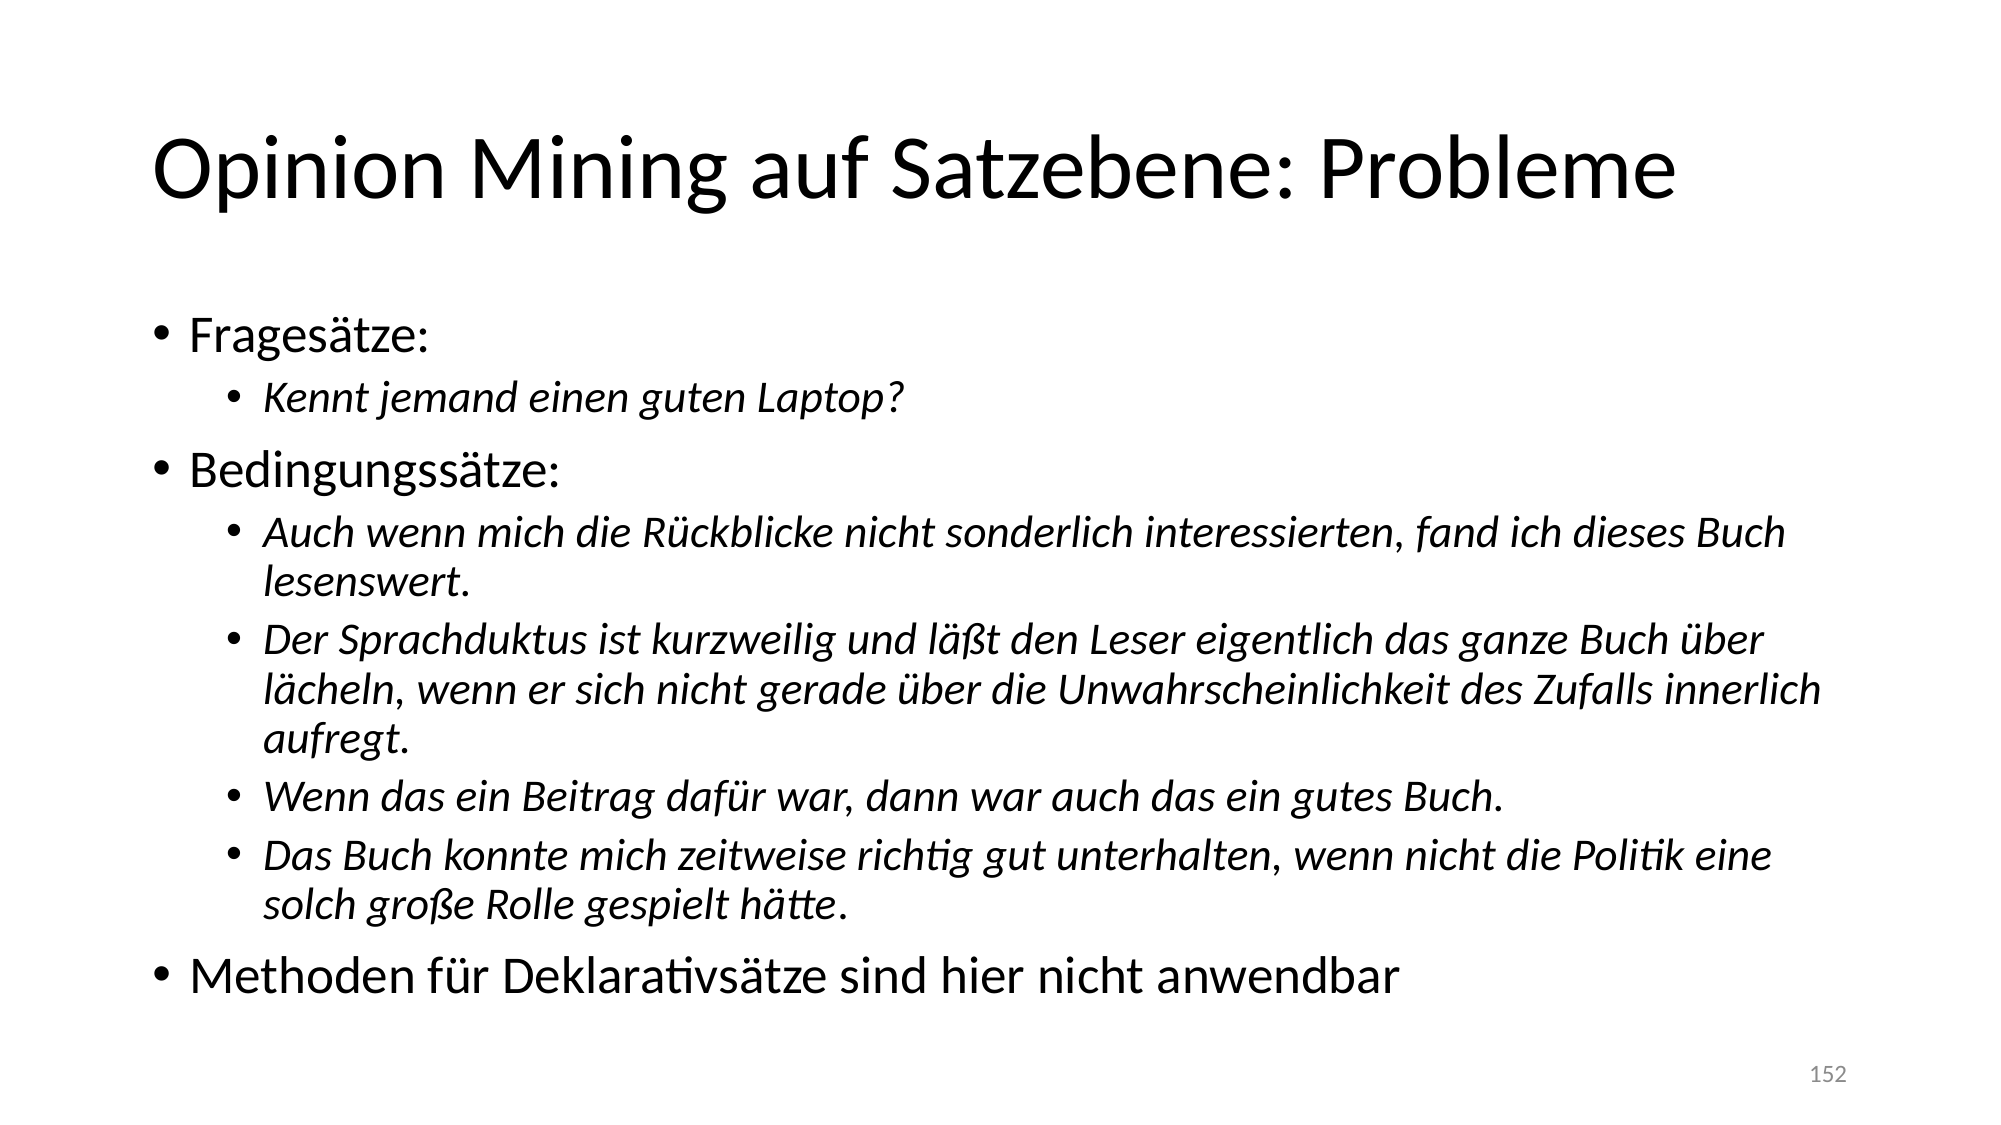

# Opinion Mining auf Satzebene: Probleme
Fragesätze:
Kennt jemand einen guten Laptop?
Bedingungssätze:
Auch wenn mich die Rückblicke nicht sonderlich interessierten, fand ich dieses Buch lesenswert.
Der Sprachduktus ist kurzweilig und läßt den Leser eigentlich das ganze Buch über lächeln, wenn er sich nicht gerade über die Unwahrscheinlichkeit des Zufalls innerlich aufregt.
Wenn das ein Beitrag dafür war, dann war auch das ein gutes Buch.
Das Buch konnte mich zeitweise richtig gut unterhalten, wenn nicht die Politik eine solch große Rolle gespielt hätte.
Methoden für Deklarativsätze sind hier nicht anwendbar
152